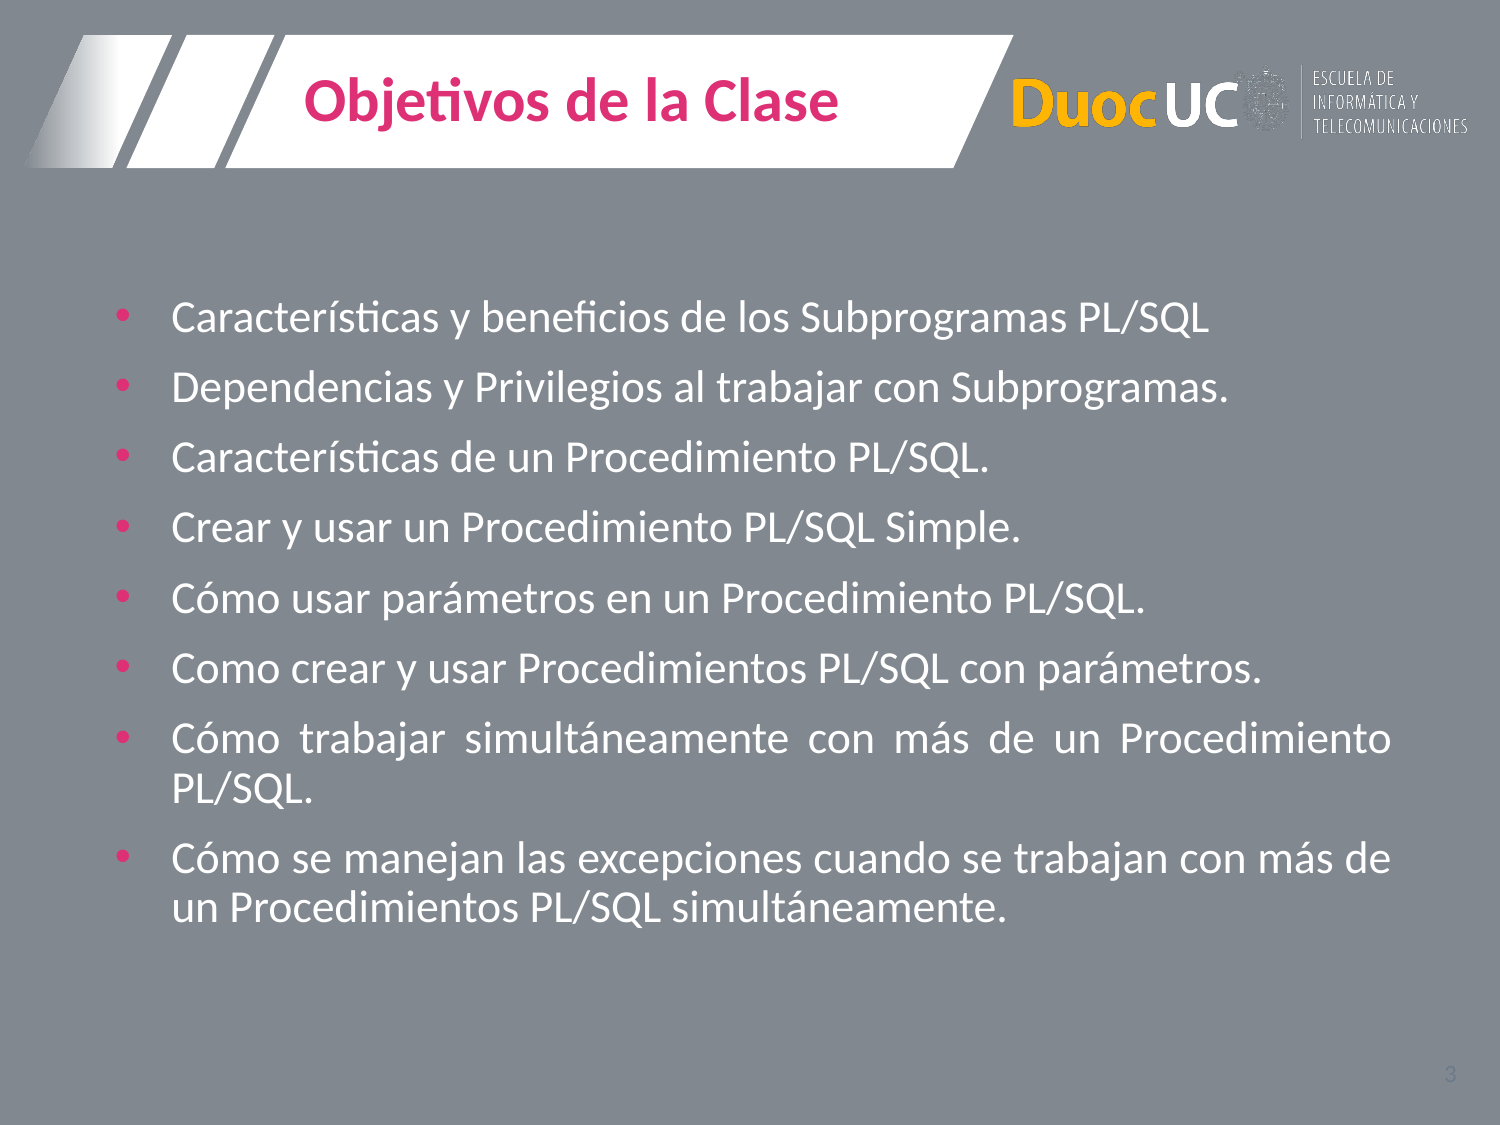

# Objetivos de la Clase
Características y beneficios de los Subprogramas PL/SQL
Dependencias y Privilegios al trabajar con Subprogramas.
Características de un Procedimiento PL/SQL.
Crear y usar un Procedimiento PL/SQL Simple.
Cómo usar parámetros en un Procedimiento PL/SQL.
Como crear y usar Procedimientos PL/SQL con parámetros.
Cómo trabajar simultáneamente con más de un Procedimiento PL/SQL.
Cómo se manejan las excepciones cuando se trabajan con más de un Procedimientos PL/SQL simultáneamente.
3